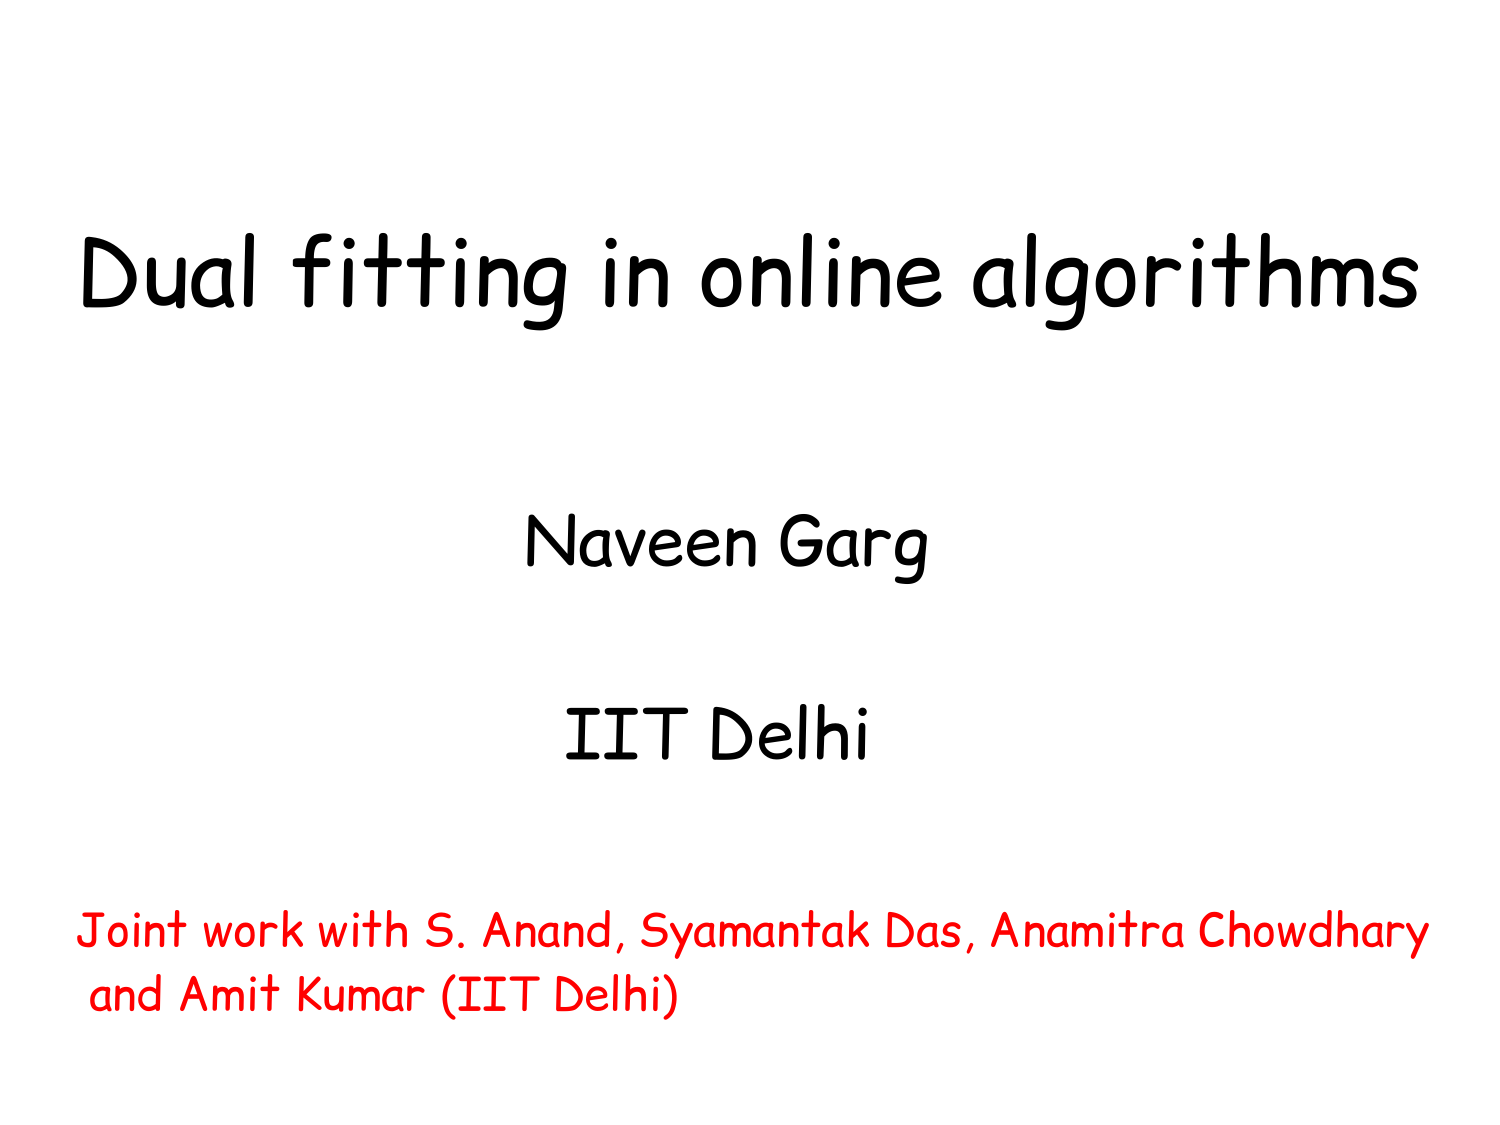

# Dual fitting in online algorithms
Naveen Garg

  IIT Delhi
Joint work with S. Anand, Syamantak Das, Anamitra Chowdhary
 and Amit Kumar (IIT Delhi)